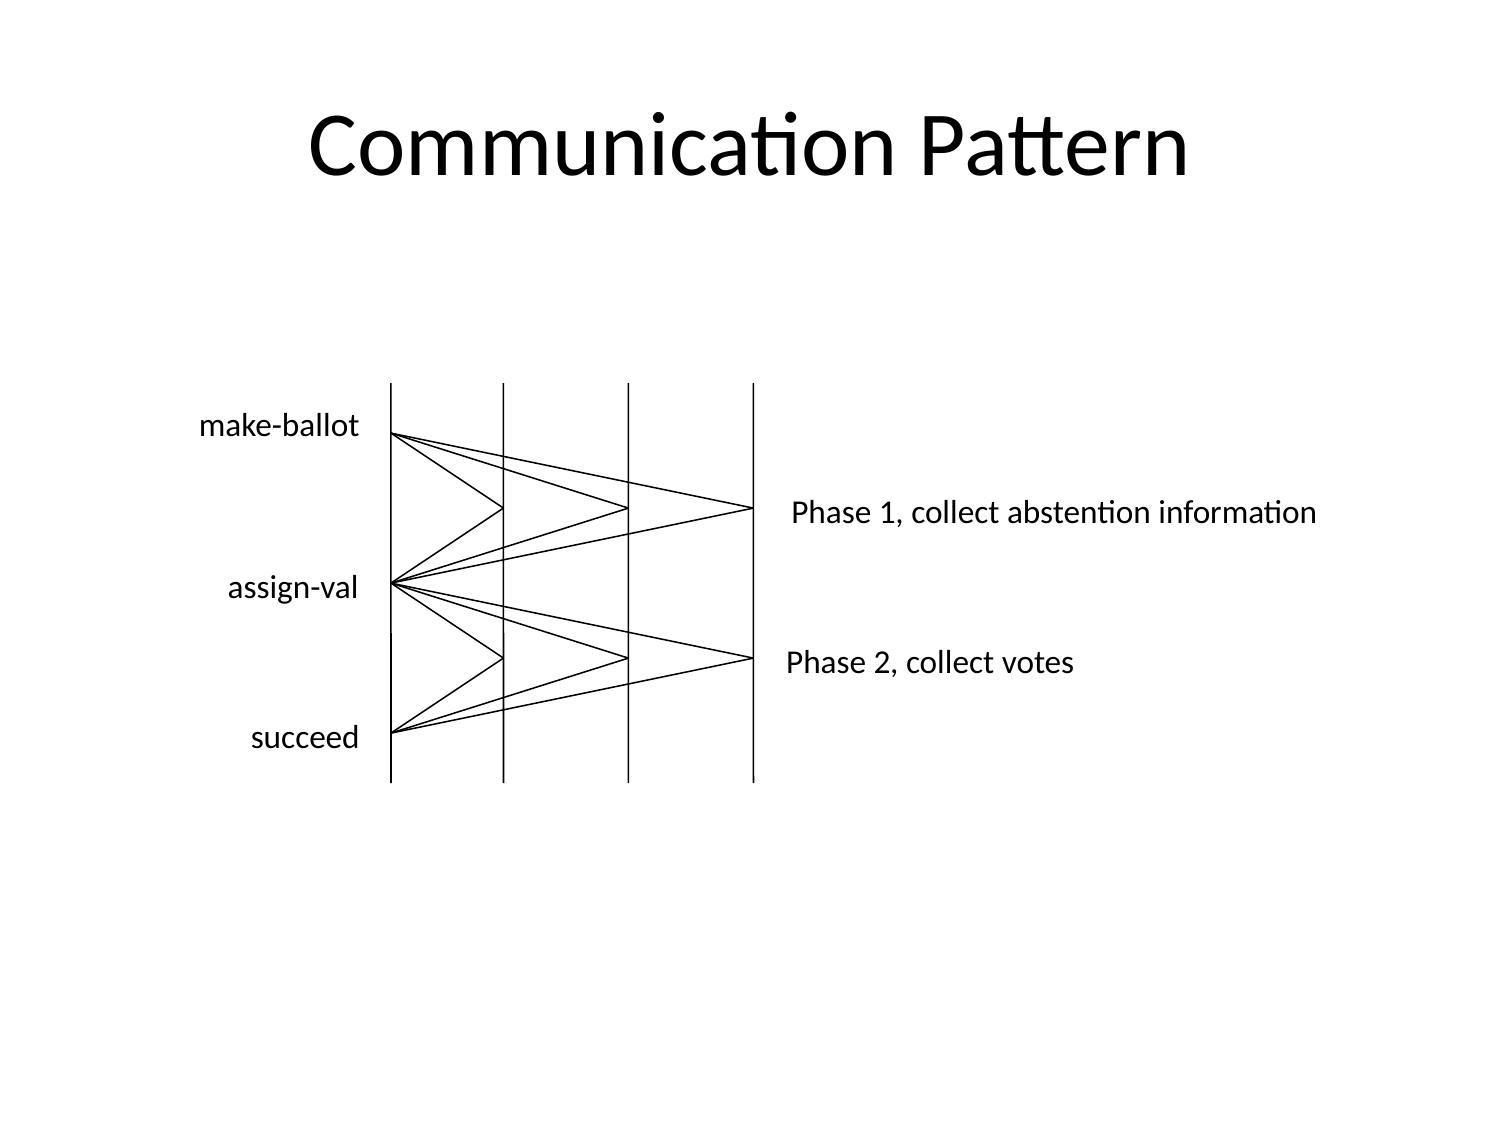

# Communication Pattern

make-ballot
assign-val
succeed
Phase 1, collect abstention information
Phase 2, collect votes